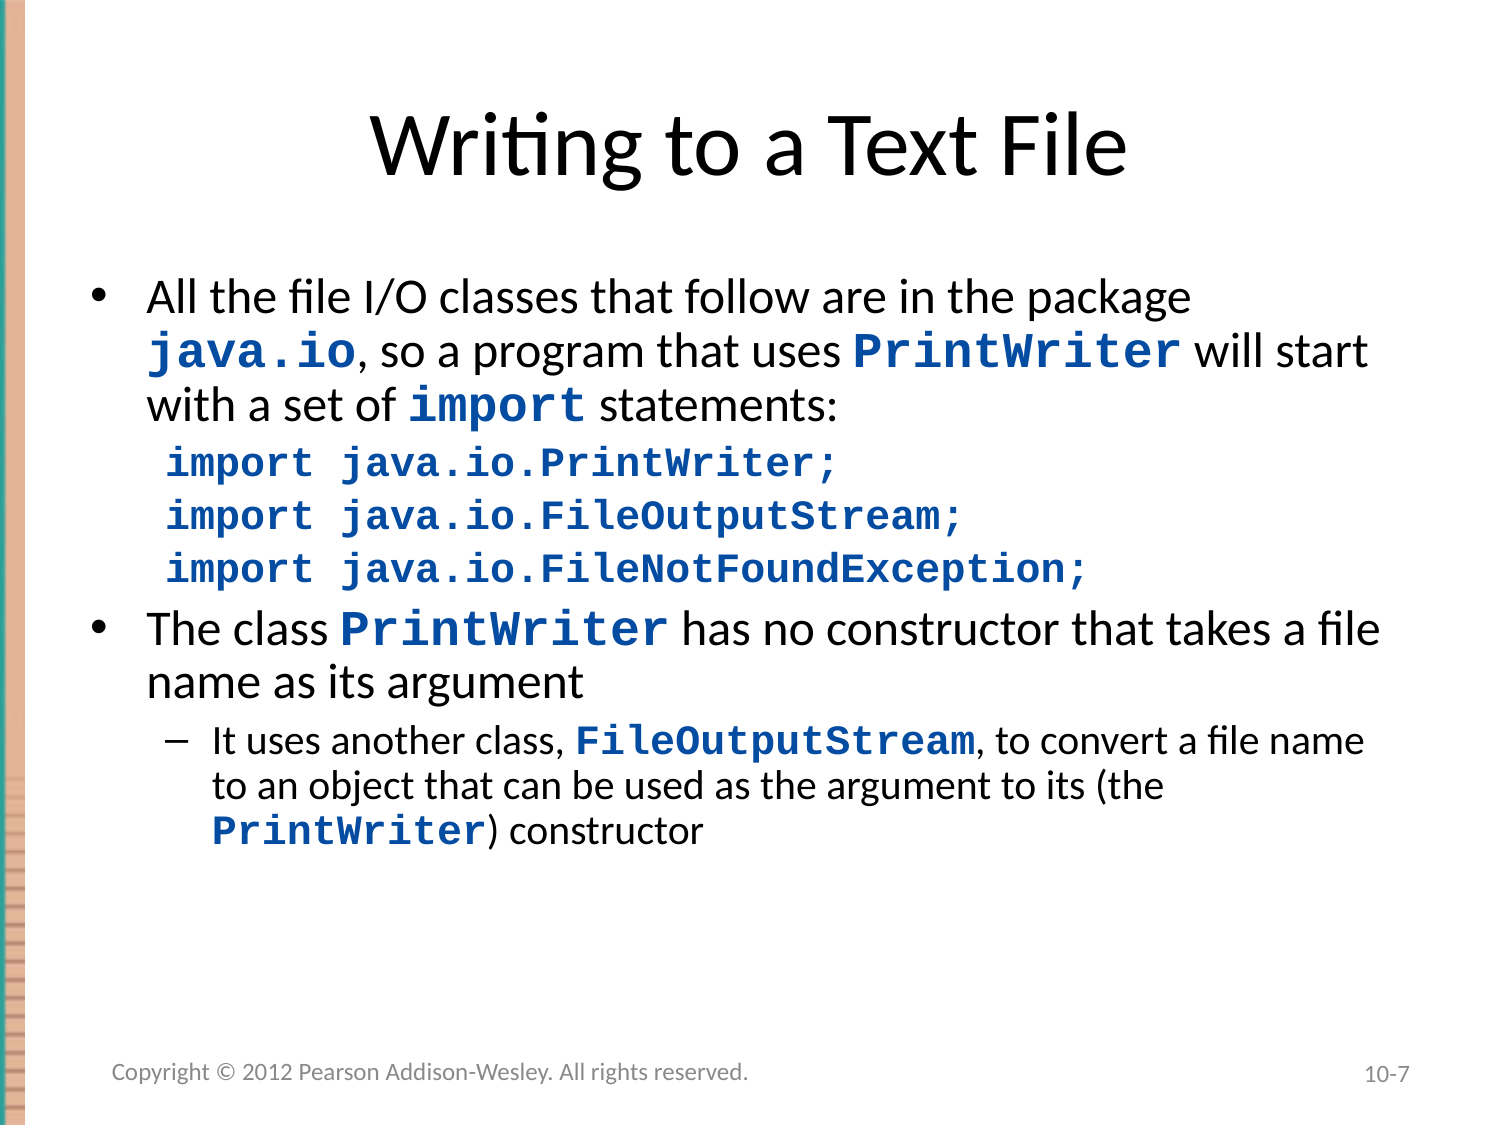

# Writing to a Text File
All the file I/O classes that follow are in the package java.io, so a program that uses PrintWriter will start with a set of import statements:
import java.io.PrintWriter;
import java.io.FileOutputStream;
import java.io.FileNotFoundException;
The class PrintWriter has no constructor that takes a file name as its argument
It uses another class, FileOutputStream, to convert a file name to an object that can be used as the argument to its (the PrintWriter) constructor
Copyright © 2012 Pearson Addison-Wesley. All rights reserved.
10-7